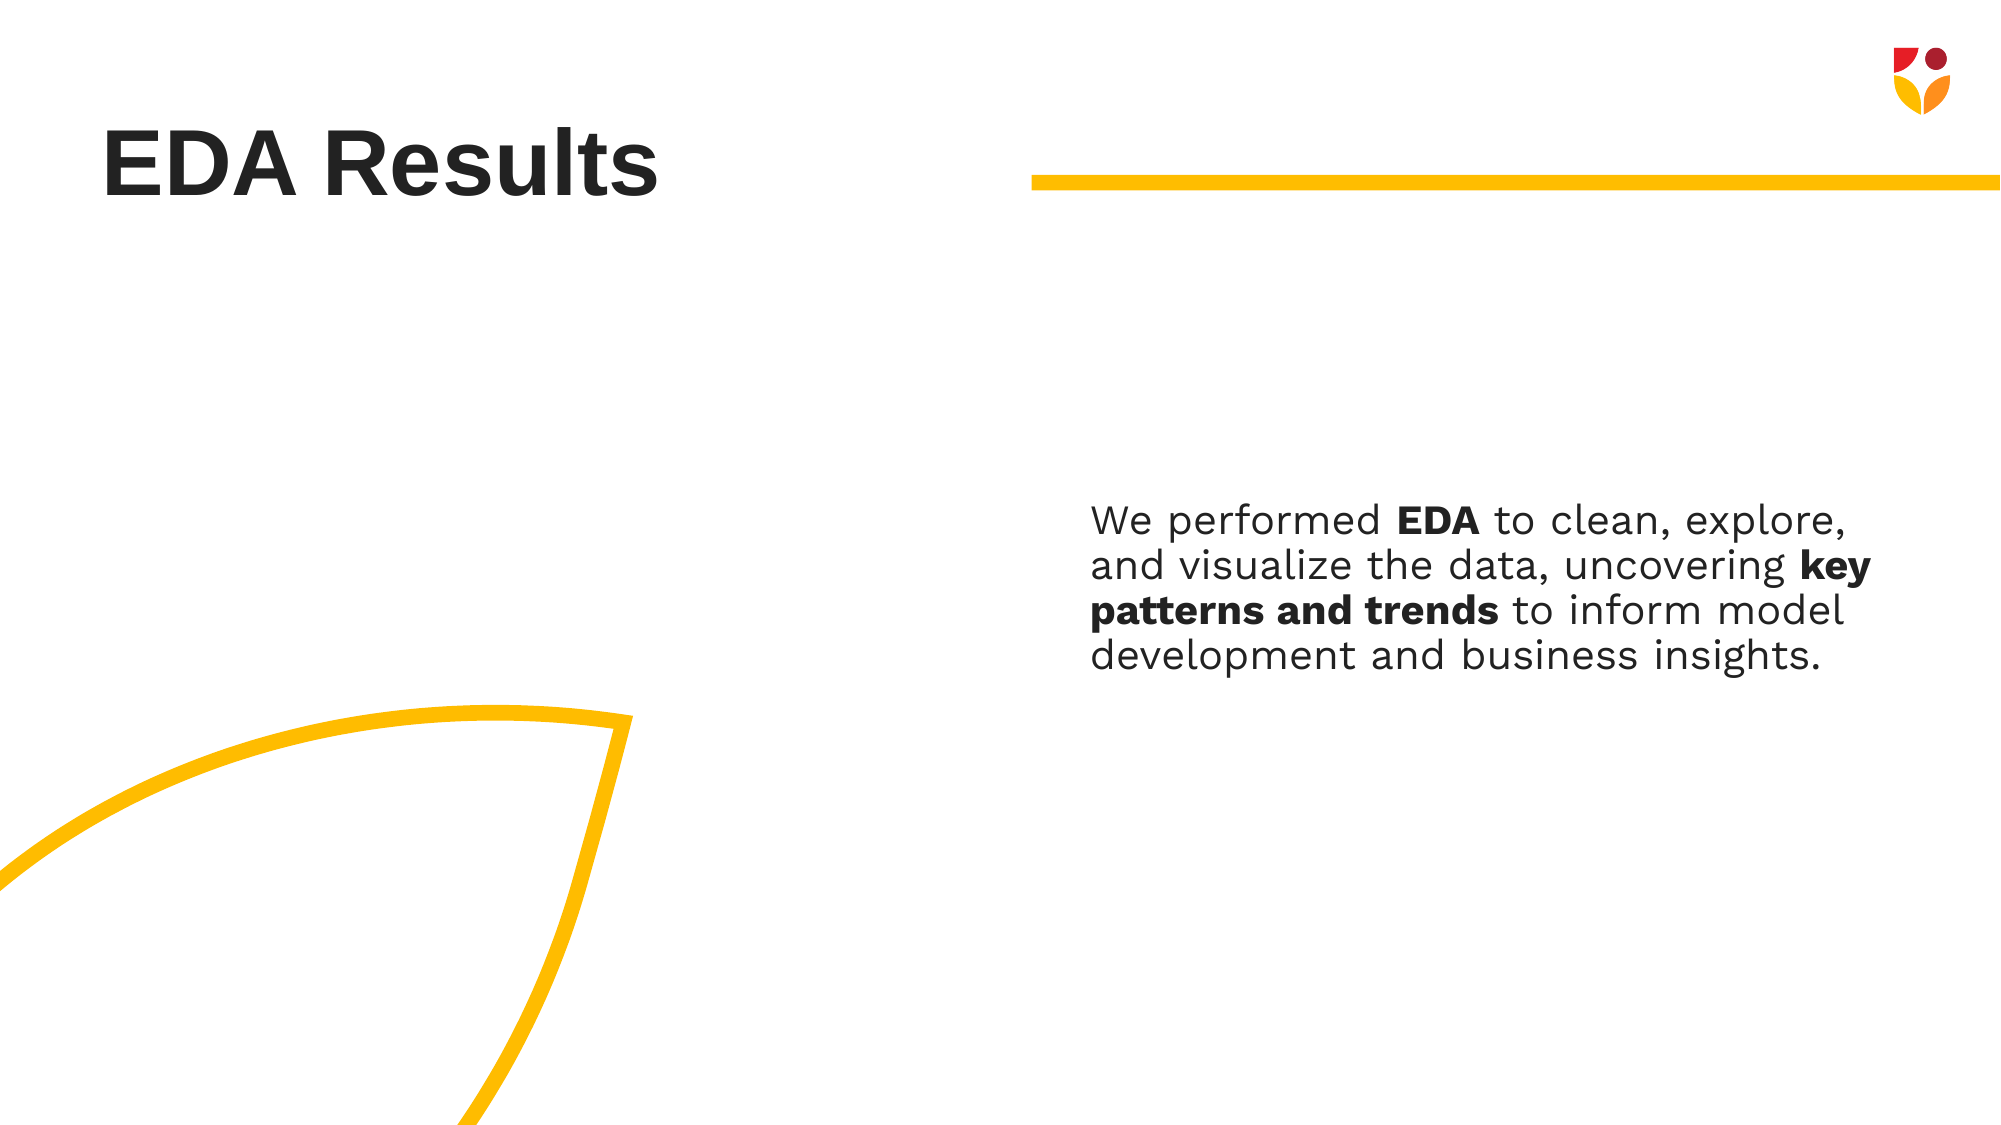

# EDA Results
We performed EDA to clean, explore, and visualize the data, uncovering key patterns and trends to inform model development and business insights​​.